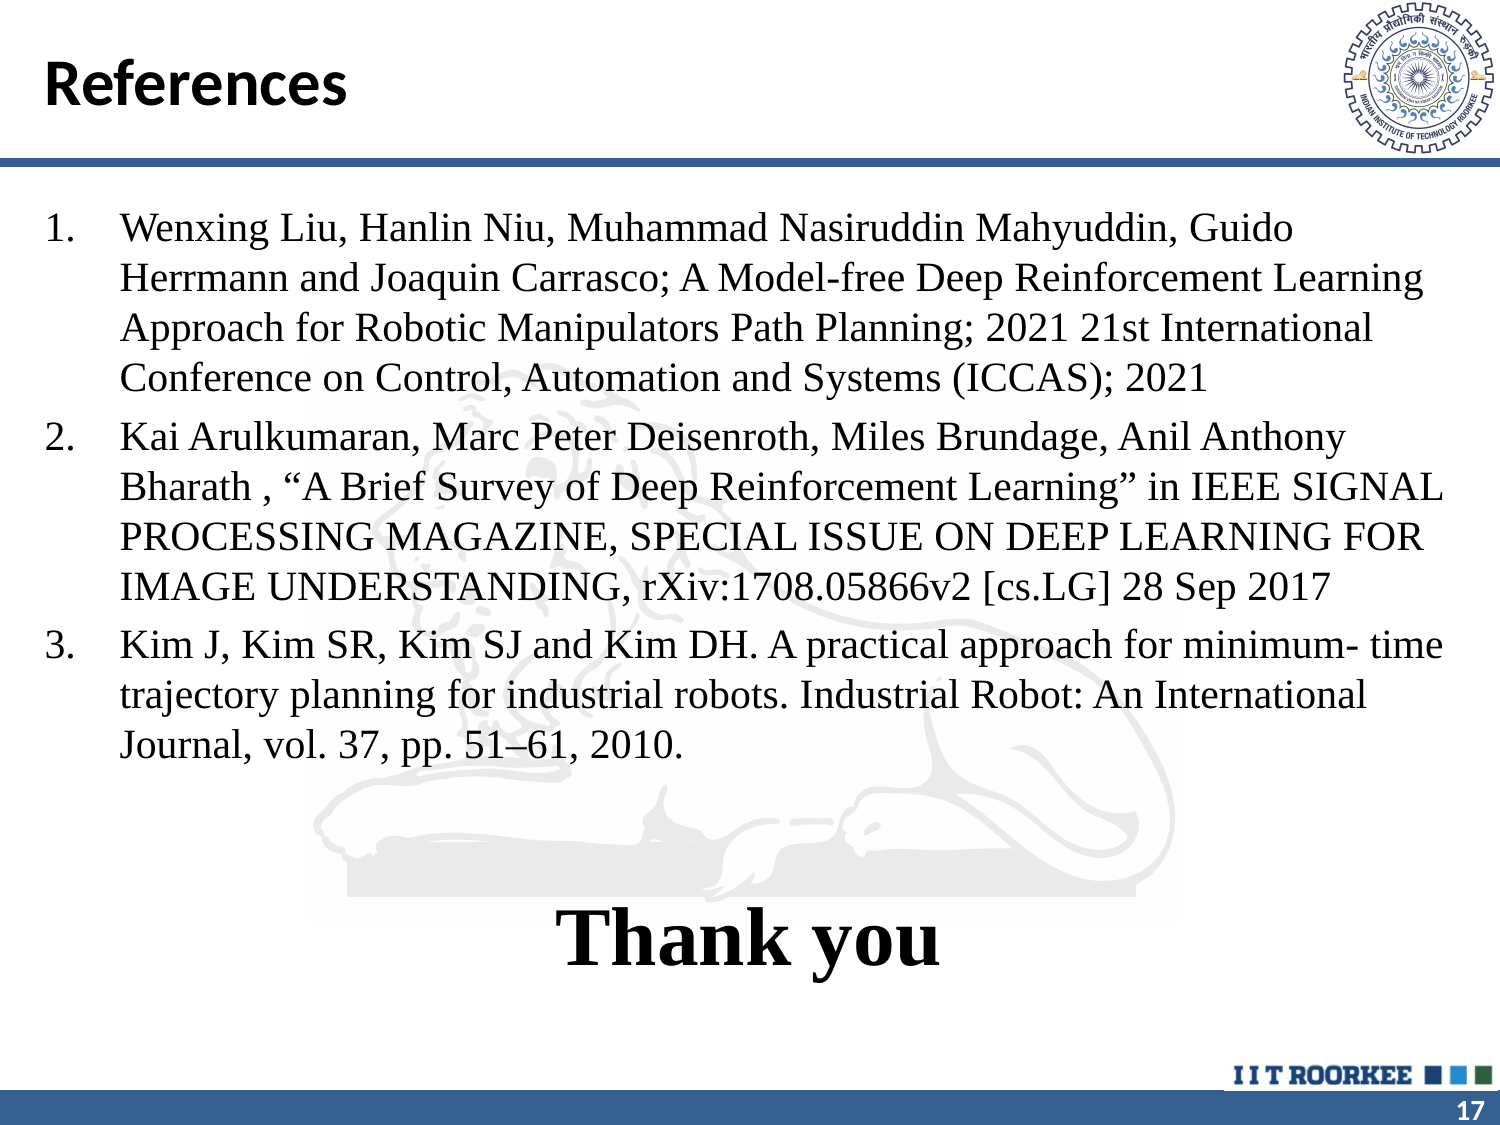

# References
Wenxing Liu, Hanlin Niu, Muhammad Nasiruddin Mahyuddin, Guido Herrmann and Joaquin Carrasco; A Model-free Deep Reinforcement Learning Approach for Robotic Manipulators Path Planning; 2021 21st International Conference on Control, Automation and Systems (ICCAS); 2021
Kai Arulkumaran, Marc Peter Deisenroth, Miles Brundage, Anil Anthony Bharath , “A Brief Survey of Deep Reinforcement Learning” in IEEE SIGNAL PROCESSING MAGAZINE, SPECIAL ISSUE ON DEEP LEARNING FOR IMAGE UNDERSTANDING, rXiv:1708.05866v2 [cs.LG] 28 Sep 2017
Kim J, Kim SR, Kim SJ and Kim DH. A practical approach for minimum- time trajectory planning for industrial robots. Industrial Robot: An International Journal, vol. 37, pp. 51–61, 2010.
Thank you